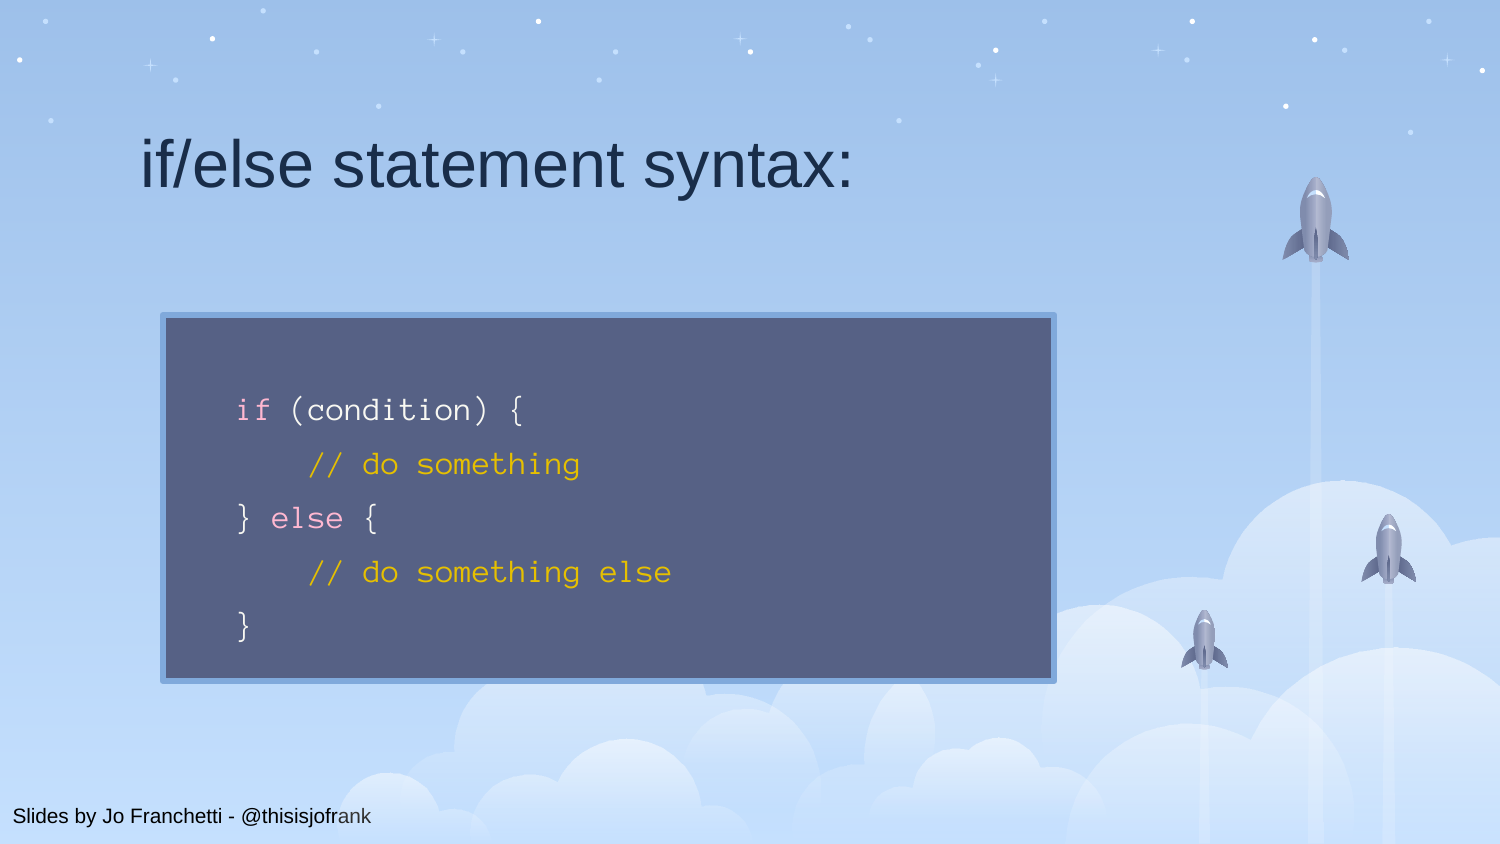

if/else statement syntax:

if (condition) {
    // do something
} else {
    // do something else
}